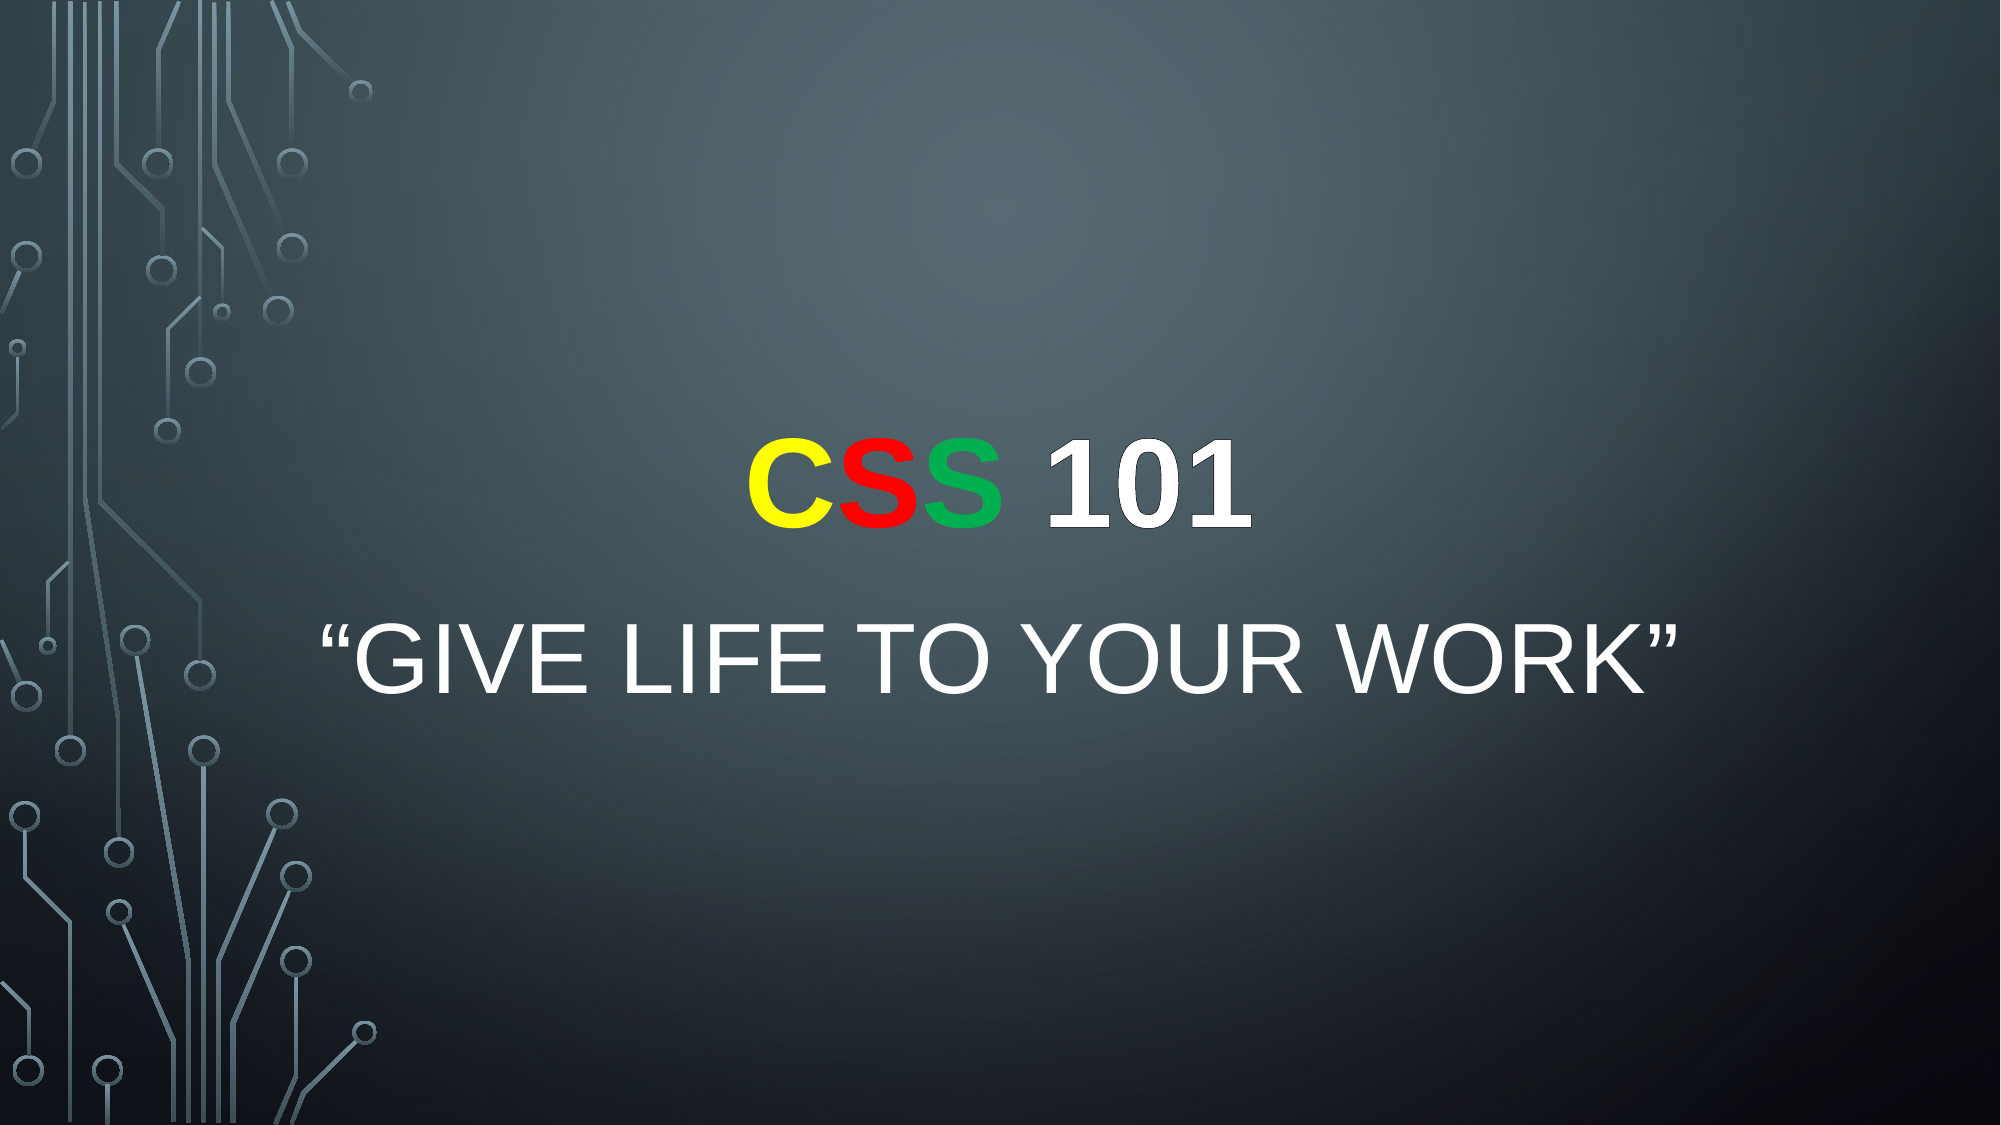

CSS 101
“Give life to your work”